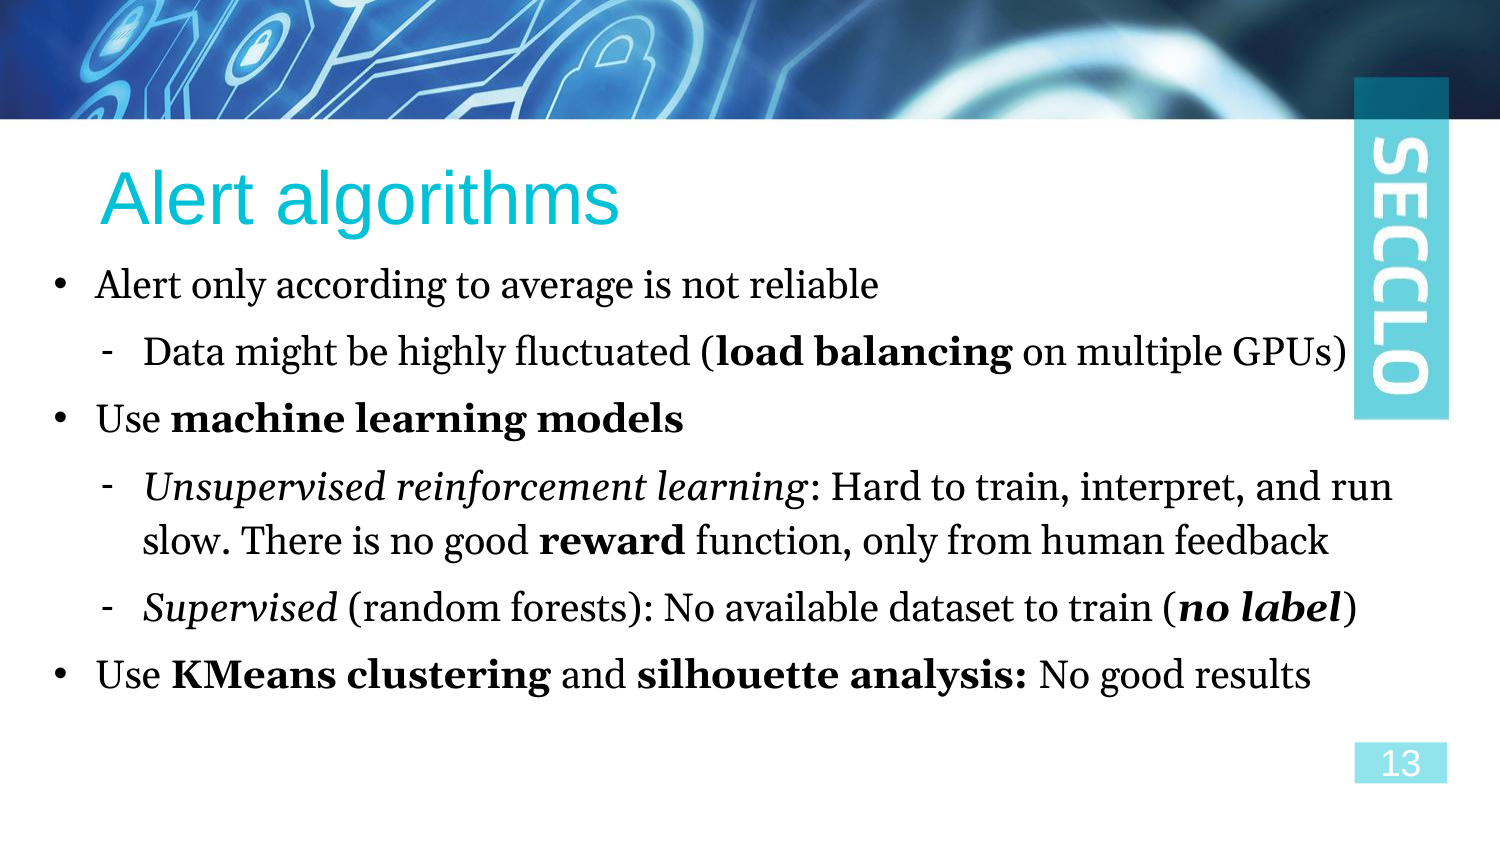

# Alert algorithms
Alert only according to average is not reliable
Data might be highly fluctuated (load balancing on multiple GPUs)
Use machine learning models
Unsupervised reinforcement learning: Hard to train, interpret, and run slow. There is no good reward function, only from human feedback
Supervised (random forests): No available dataset to train (no label)
Use KMeans clustering and silhouette analysis: No good results